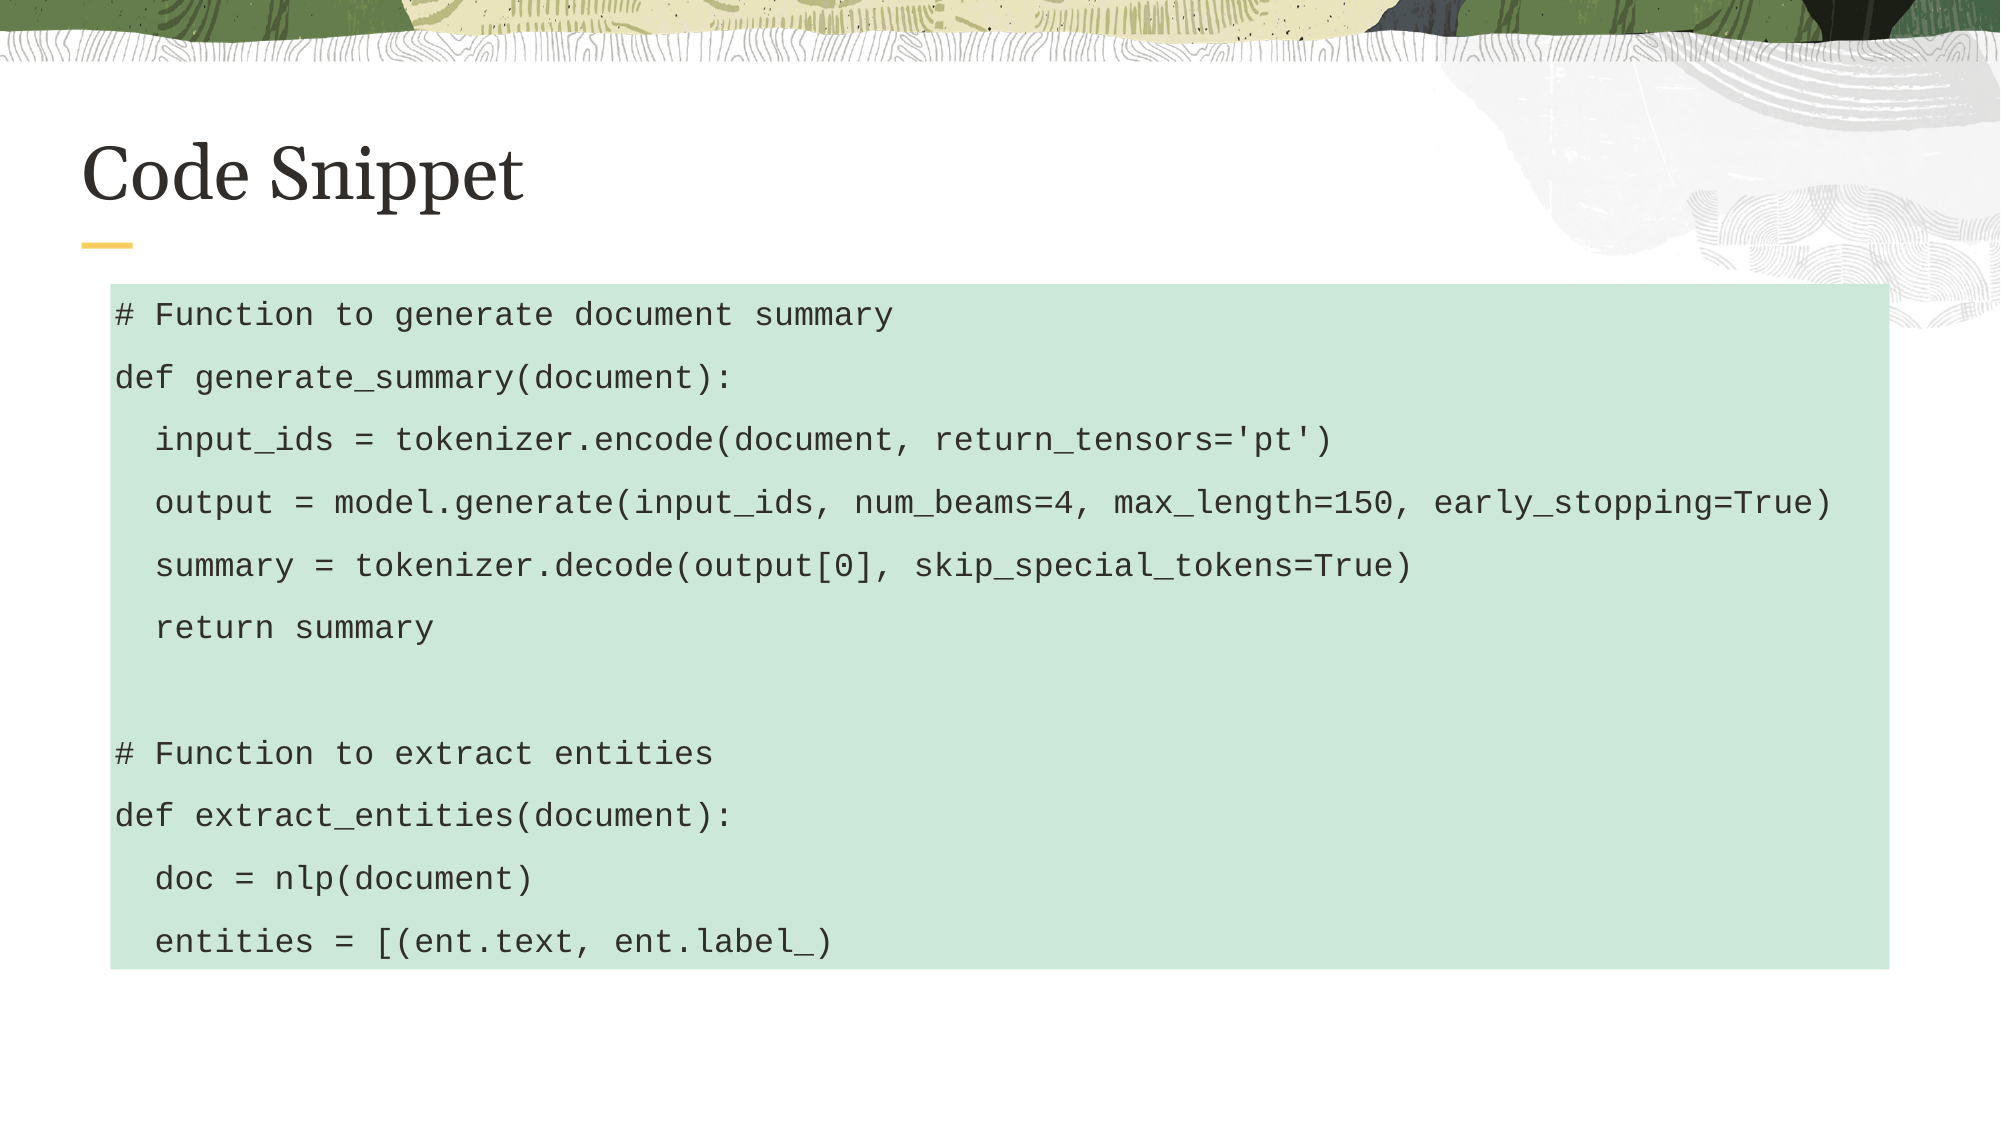

# Code Snippet
# Function to generate document summary
def generate_summary(document):
  input_ids = tokenizer.encode(document, return_tensors='pt')
  output = model.generate(input_ids, num_beams=4, max_length=150, early_stopping=True)
  summary = tokenizer.decode(output[0], skip_special_tokens=True)
  return summary

# Function to extract entities
def extract_entities(document):
  doc = nlp(document)
  entities = [(ent.text, ent.label_)